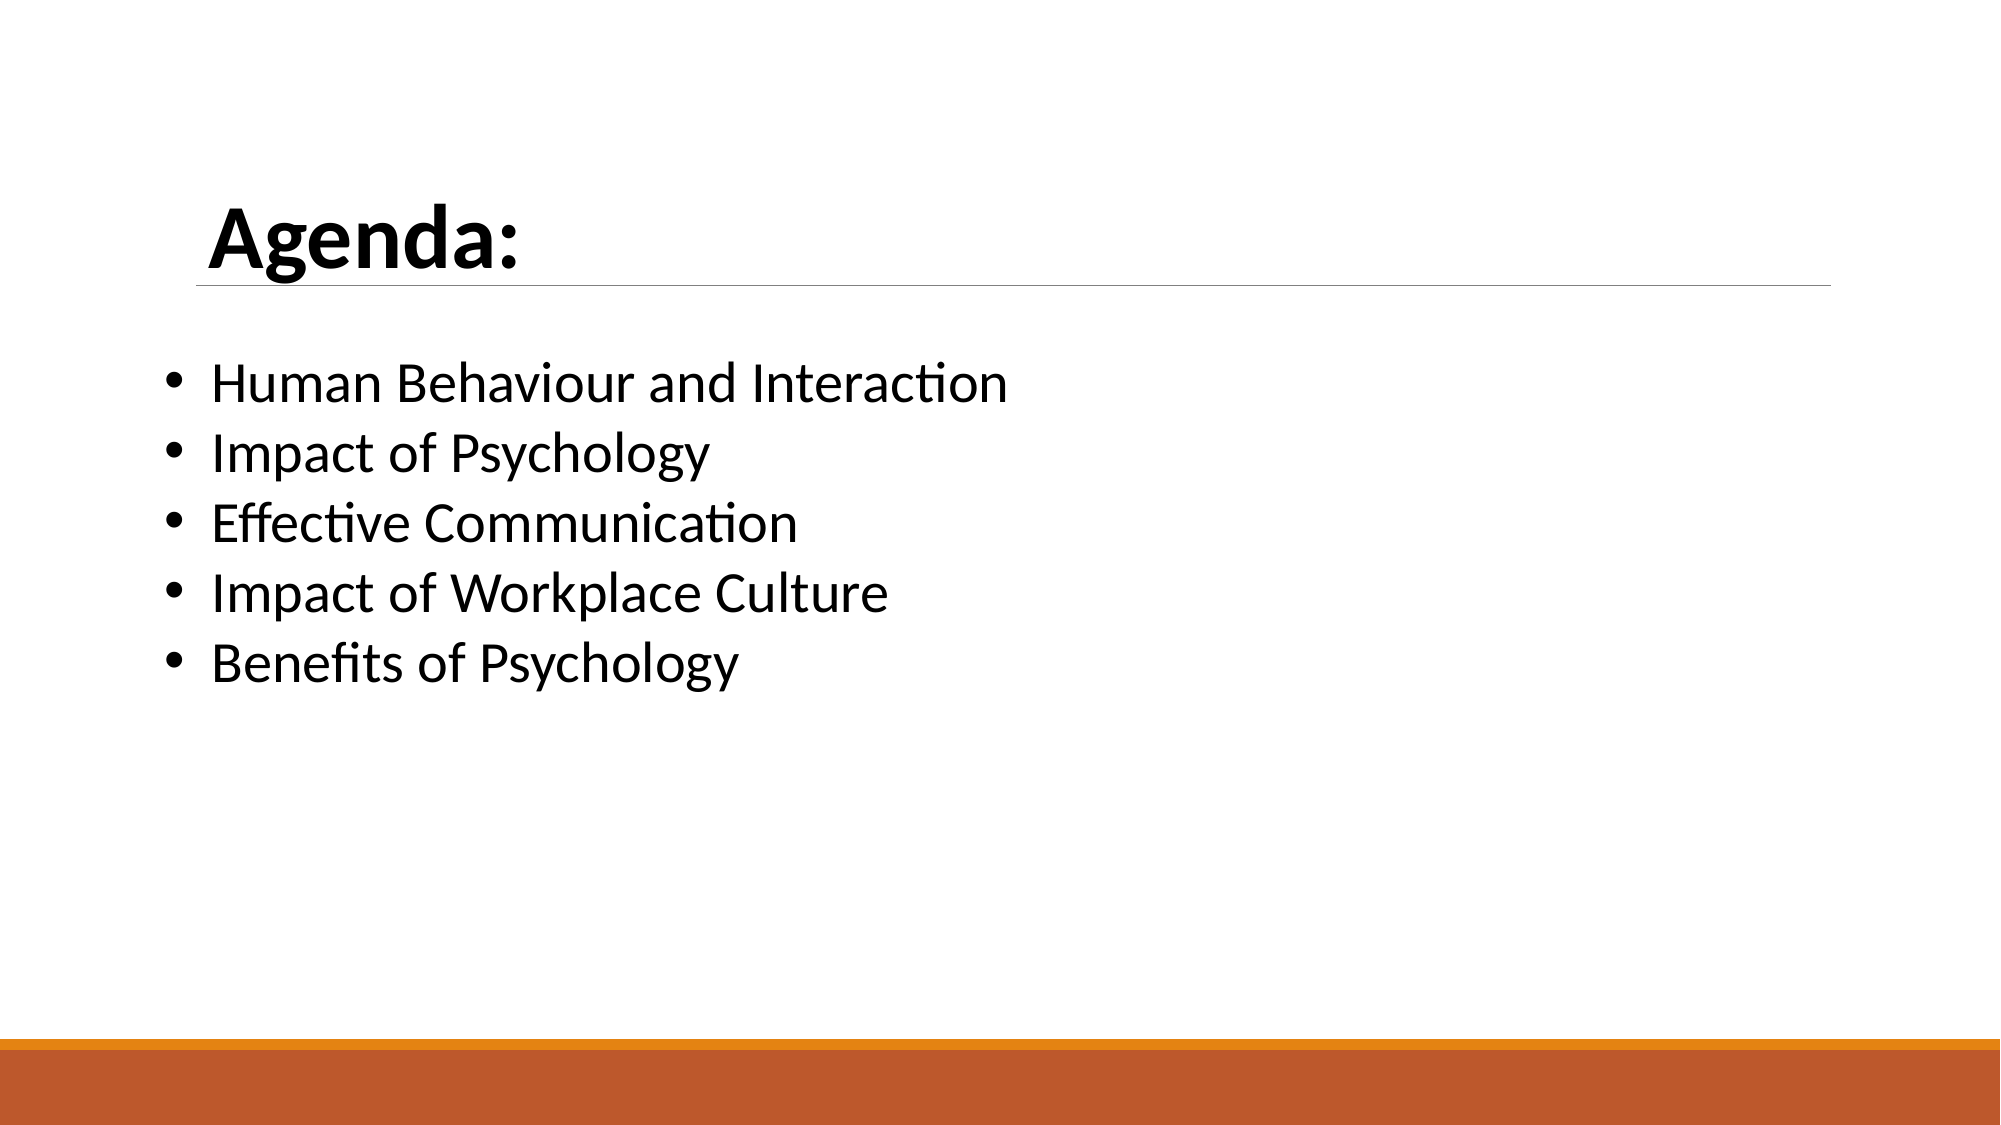

Agenda:
Human Behaviour and Interaction
Impact of Psychology
Effective Communication
Impact of Workplace Culture
Benefits of Psychology